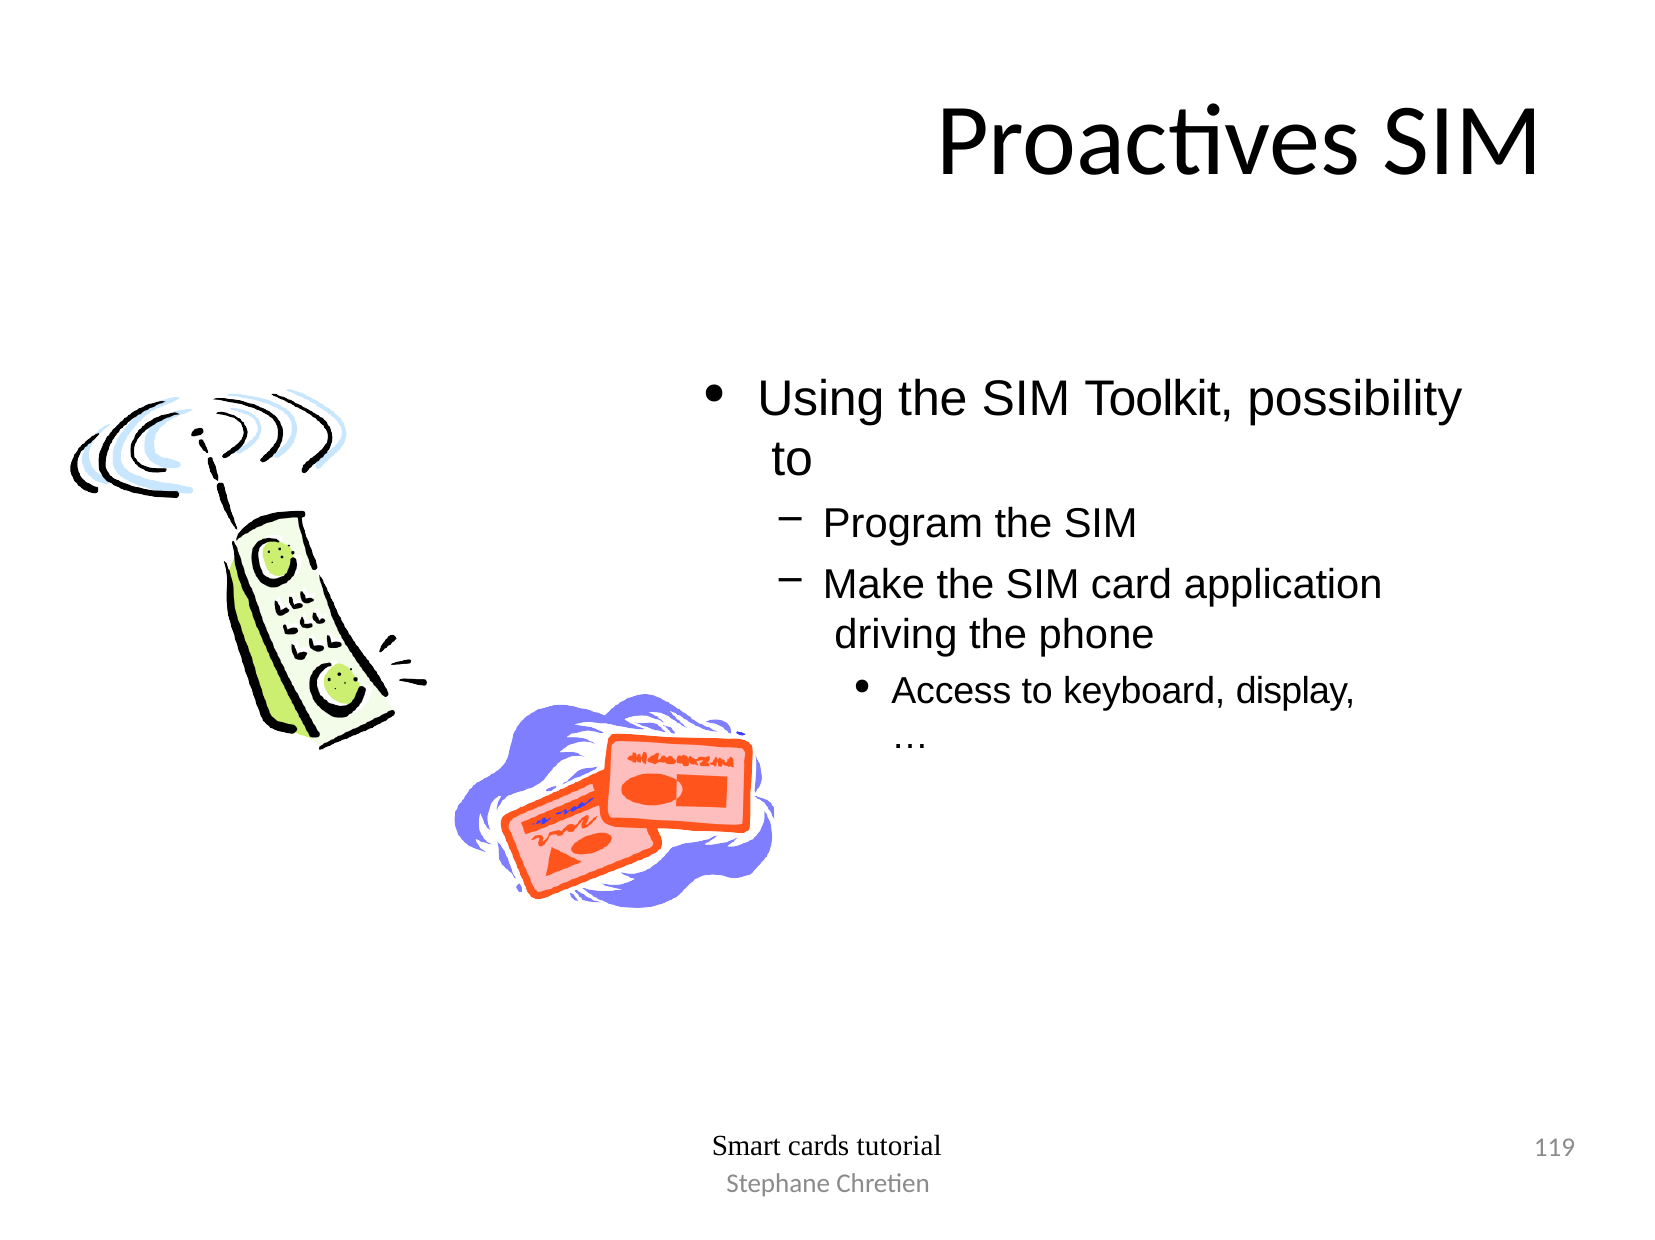

# Proactives SIM
Using the SIM Toolkit, possibility  to
Program the SIM
Make the SIM card application  driving the phone
Access to keyboard, display, …

119
Smart cards tutorial
Stephane Chretien